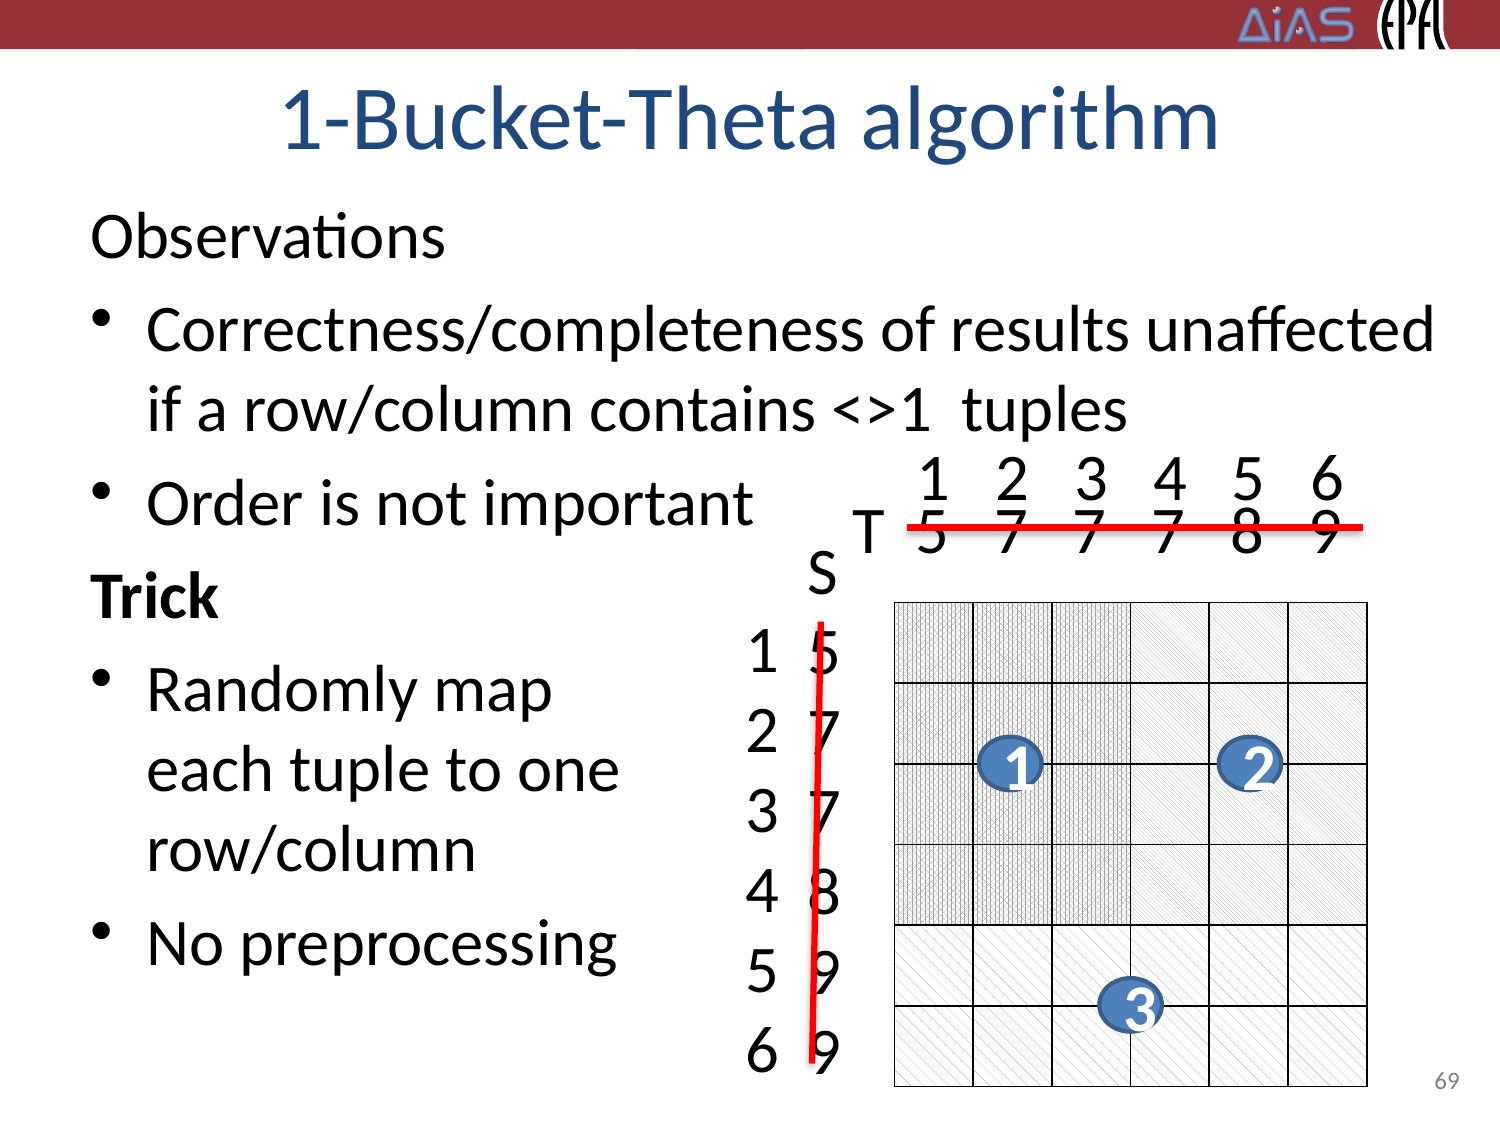

# 1-Bucket-Theta algorithm
Observations
Correctness/completeness of results unaffected if a row/column contains <>1  tuples
Order is not important
Trick
Randomly map
each tuple to one
row/column
No preprocessing
1   2   3   4   5   6
T  5   7   7   7   8   9
S
5
7
7
8
9
9
1
2
3
4
5
6
|  |  |  |  |  |  |
| --- | --- | --- | --- | --- | --- |
|  |  |  |  |  |  |
|  |  |  |  |  |  |
|  |  |  |  |  |  |
|  |  |  |  |  |  |
|  |  |  |  |  |  |
1
2
3
69